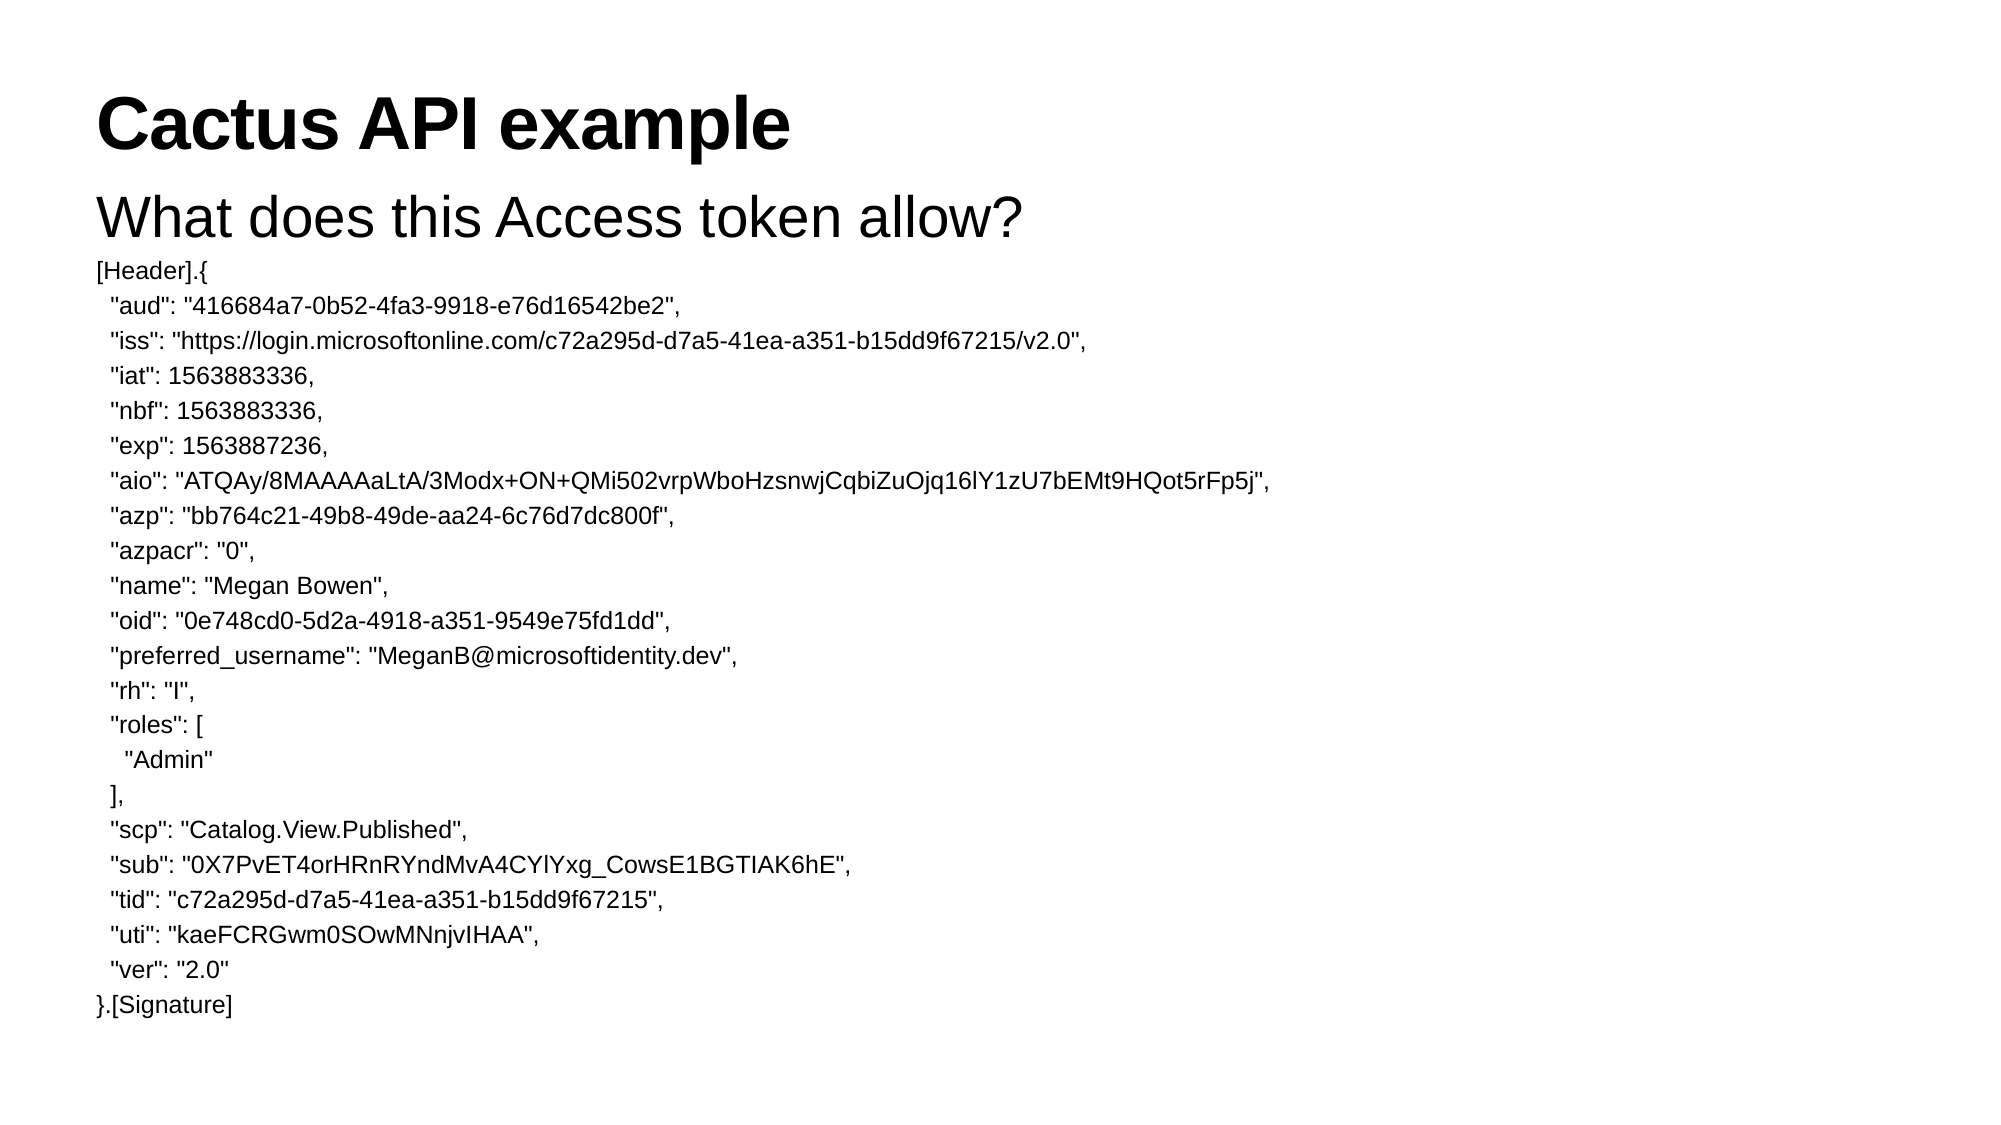

# Cactus API example
What does this Access token allow?
[Header].{
  "aud": "416684a7-0b52-4fa3-9918-e76d16542be2",
  "iss": "https://login.microsoftonline.com/c72a295d-d7a5-41ea-a351-b15dd9f67215/v2.0",
  "iat": 1563883336,
  "nbf": 1563883336,
  "exp": 1563887236,
  "aio": "ATQAy/8MAAAAaLtA/3Modx+ON+QMi502vrpWboHzsnwjCqbiZuOjq16lY1zU7bEMt9HQot5rFp5j",
  "azp": "bb764c21-49b8-49de-aa24-6c76d7dc800f",
  "azpacr": "0",
  "name": "Megan Bowen",
  "oid": "0e748cd0-5d2a-4918-a351-9549e75fd1dd",
  "preferred_username": "MeganB@microsoftidentity.dev",
  "rh": "I",
  "roles": [
    "Admin"
  ],
  "scp": "Catalog.View.Published",
  "sub": "0X7PvET4orHRnRYndMvA4CYlYxg_CowsE1BGTIAK6hE",
  "tid": "c72a295d-d7a5-41ea-a351-b15dd9f67215",
  "uti": "kaeFCRGwm0SOwMNnjvIHAA",
  "ver": "2.0"
}.[Signature]